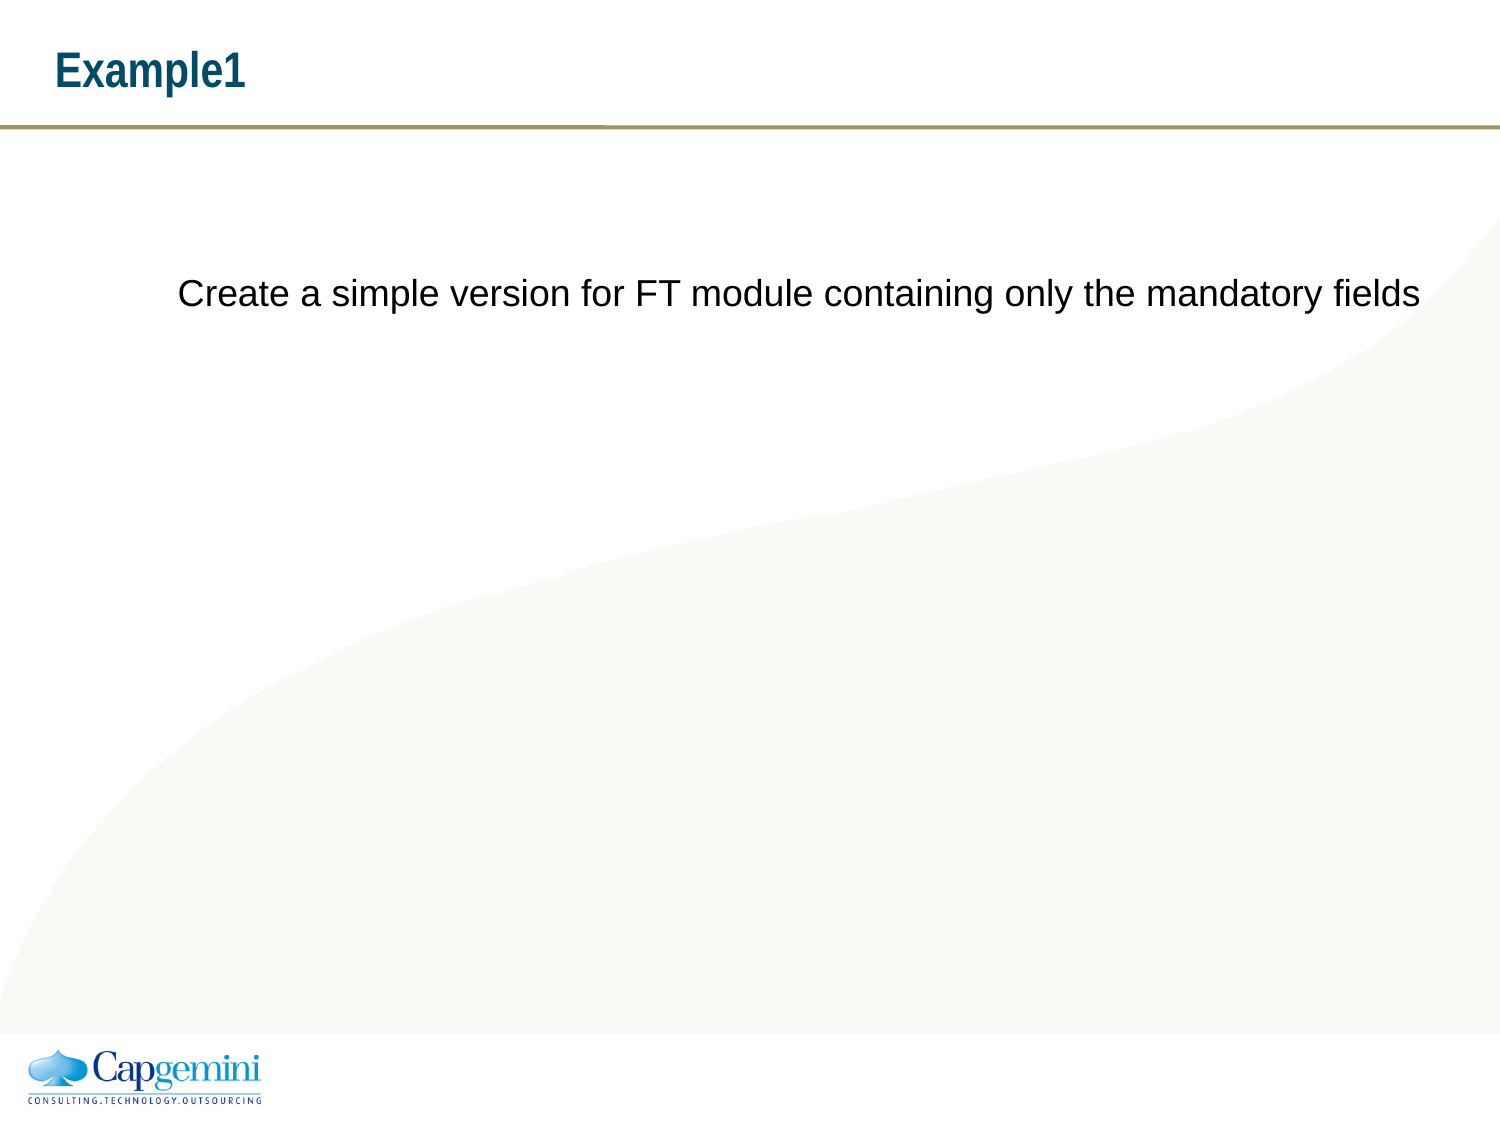

# Example1
Create a simple version for FT module containing only the mandatory fields